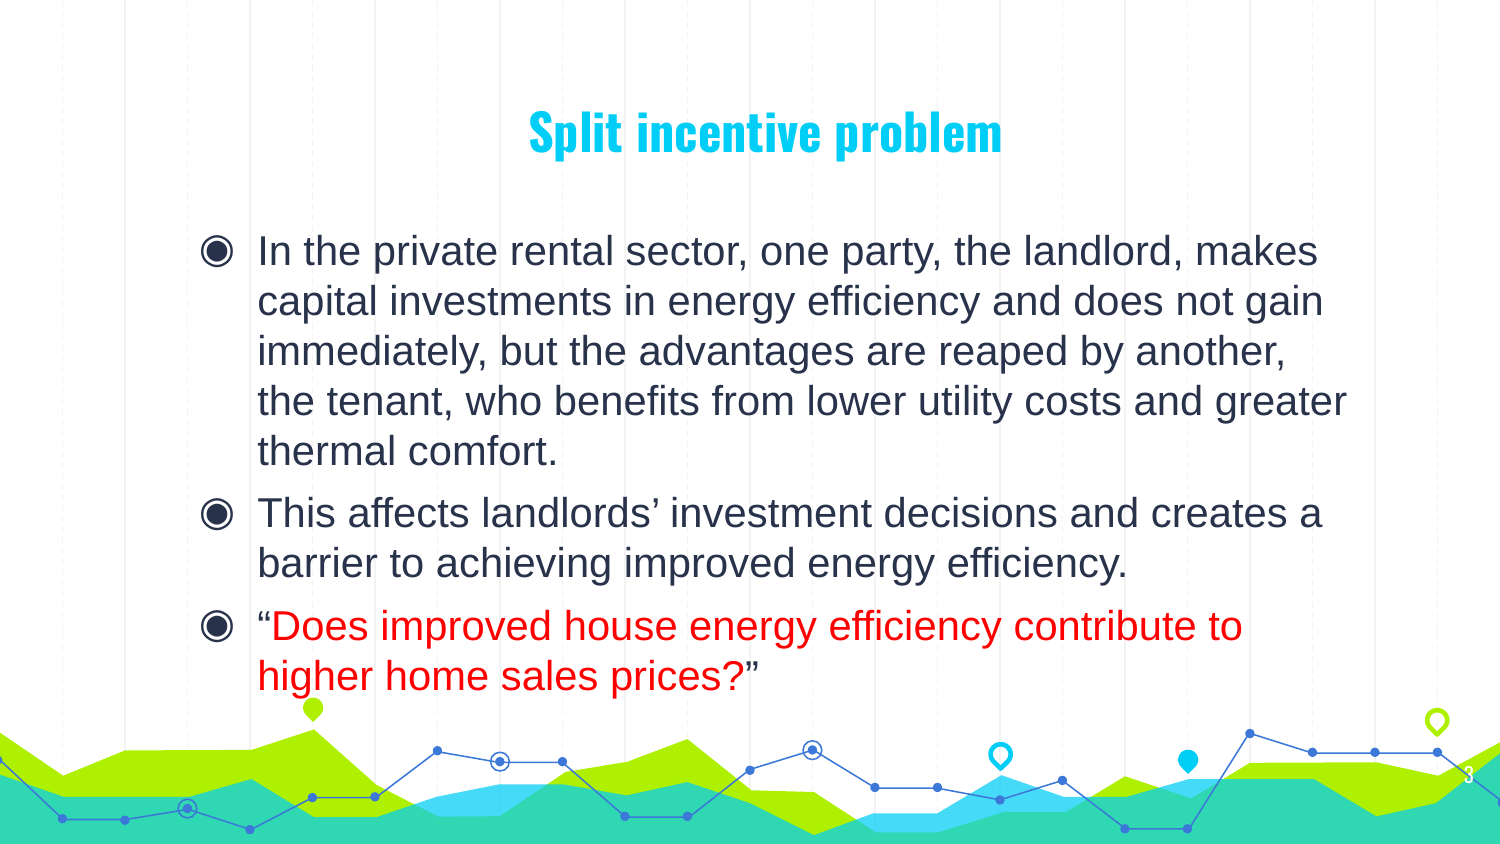

# Split incentive problem
In the private rental sector, one party, the landlord, makes capital investments in energy efficiency and does not gain immediately, but the advantages are reaped by another, the tenant, who benefits from lower utility costs and greater thermal comfort.
This affects landlords’ investment decisions and creates a barrier to achieving improved energy efficiency.
“Does improved house energy efficiency contribute to higher home sales prices?”

3